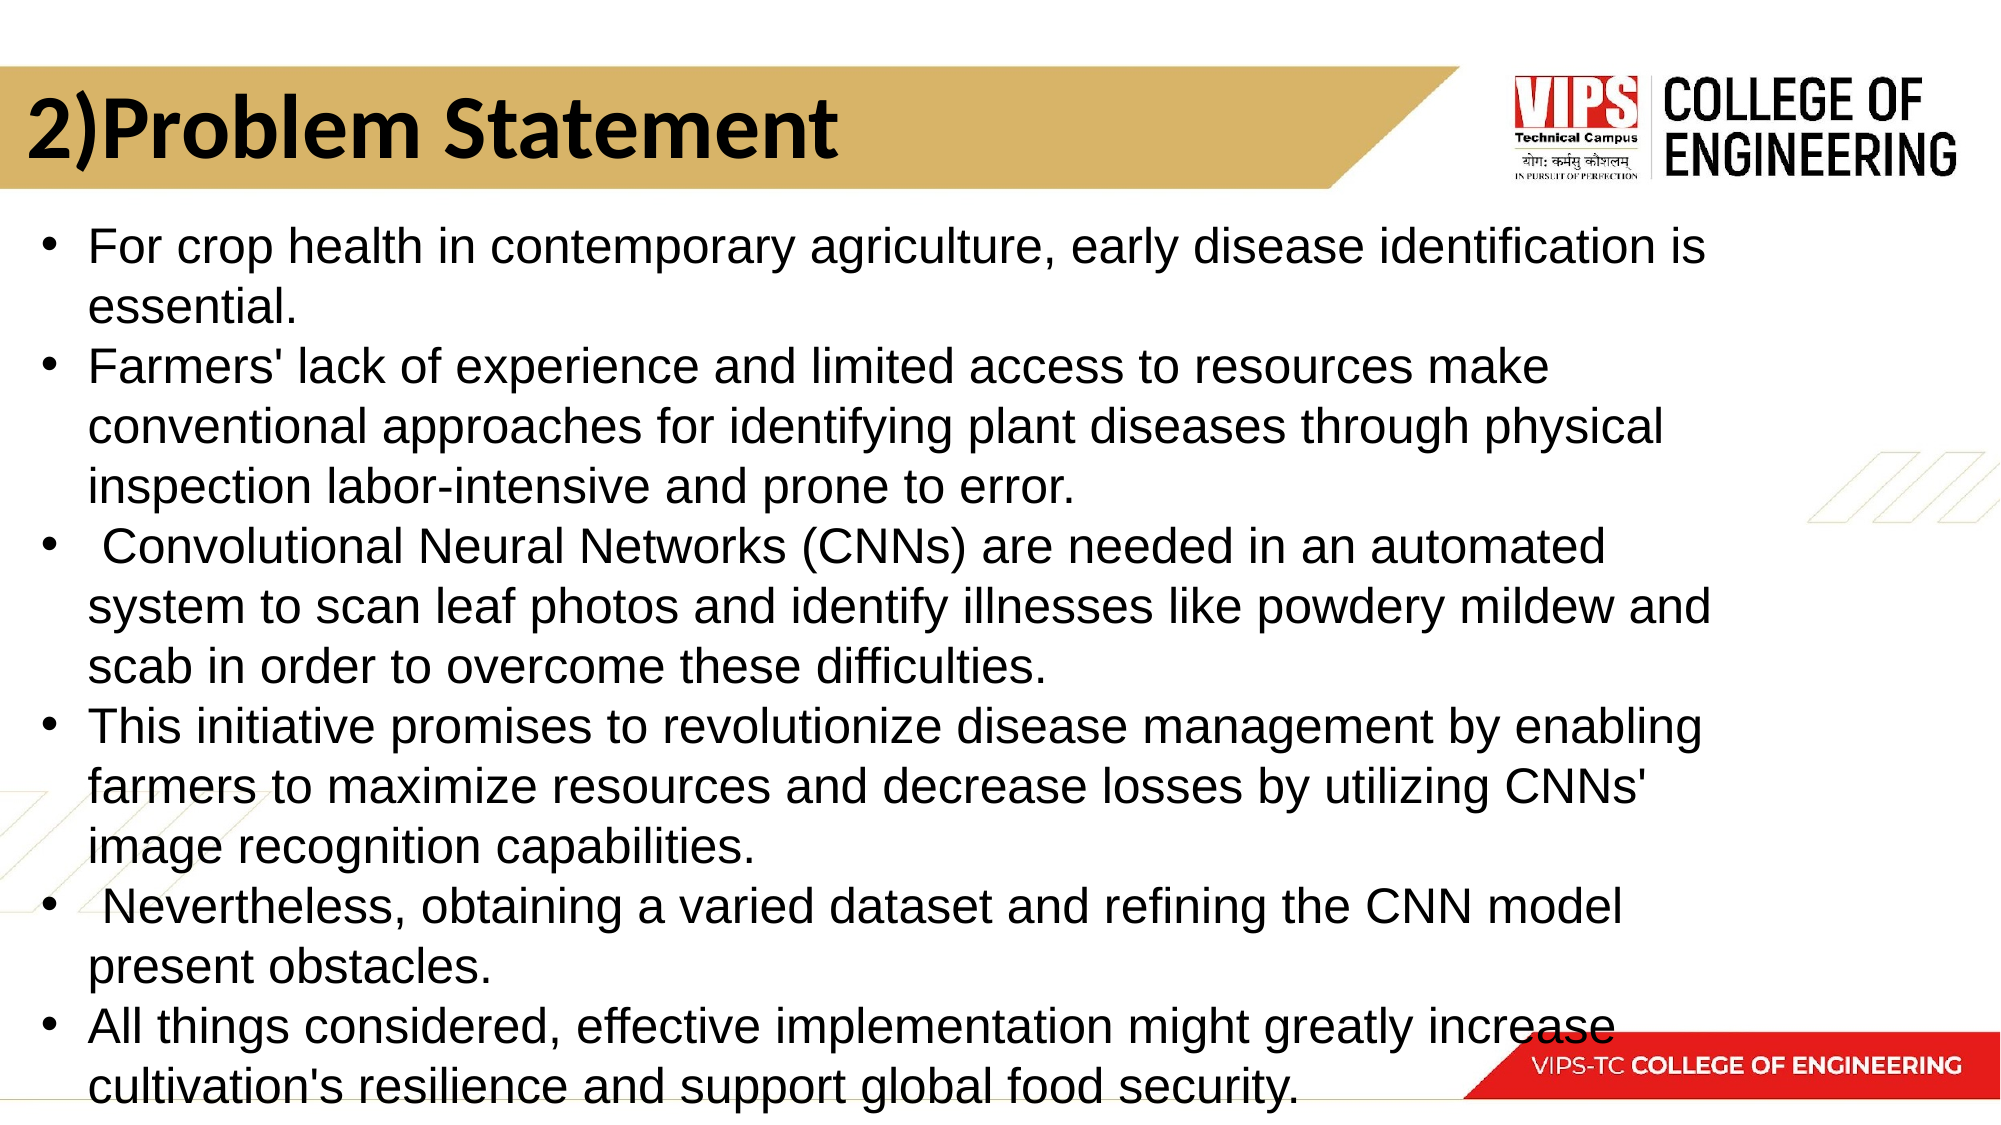

# 2)Problem Statement
For crop health in contemporary agriculture, early disease identification is essential.
Farmers' lack of experience and limited access to resources make conventional approaches for identifying plant diseases through physical inspection labor-intensive and prone to error.
 Convolutional Neural Networks (CNNs) are needed in an automated system to scan leaf photos and identify illnesses like powdery mildew and scab in order to overcome these difficulties.
This initiative promises to revolutionize disease management by enabling farmers to maximize resources and decrease losses by utilizing CNNs' image recognition capabilities.
 Nevertheless, obtaining a varied dataset and refining the CNN model present obstacles.
All things considered, effective implementation might greatly increase cultivation's resilience and support global food security.